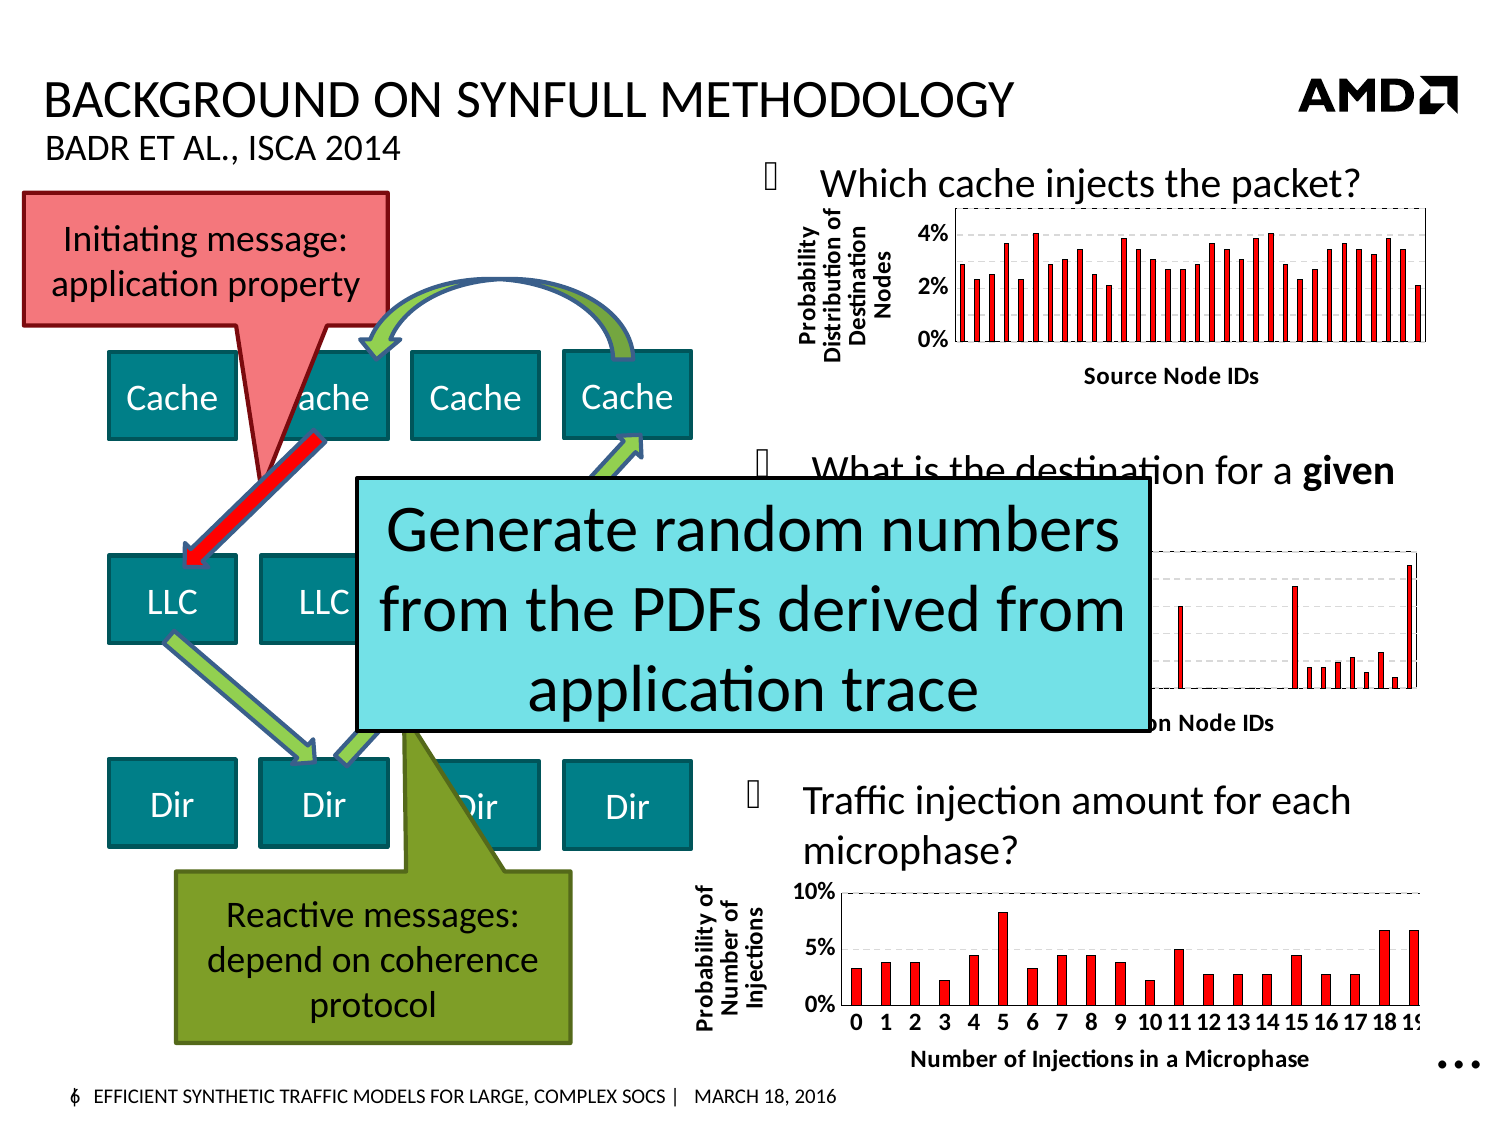

# Background on SynFull Methodology
Badr et al., ISCA 2014

Which cache injects the packet?

Initiating message:
application property

### Chart

| Category |  |
|---|---|
Cache
Cache
Cache
Cache
What is the destination for a given source node?
Generate random numbers from the PDFs derived from application trace

### Chart

| Category |  |
|---|---|
LLC
LLC
LLC
LLC

Dir
Dir
Dir
Dir
Traffic injection amount for each microphase?

Reactive messages:
depend on coherence protocol

### Chart

| Category |  |
|---|---|
| 0 | 0.03314917127071823 |
| 1 | 0.03867403314917127 |
| 2 | 0.03867403314917127 |
| 3 | 0.022099447513812154 |
| 4 | 0.04419889502762431 |
| 5 | 0.08287292817679558 |
| 6 | 0.03314917127071823 |
| 7 | 0.04419889502762431 |
| 8 | 0.04419889502762431 |
| 9 | 0.03867403314917127 |
| 10 | 0.022099447513812154 |
| 11 | 0.049723756906077346 |
| 12 | 0.027624309392265192 |
| 13 | 0.027624309392265192 |
| 14 | 0.027624309392265192 |
| 15 | 0.04419889502762431 |
| 16 | 0.027624309392265192 |
| 17 | 0.027624309392265192 |
| 18 | 0.06629834254143646 |
| 19 | 0.06629834254143646 |

…